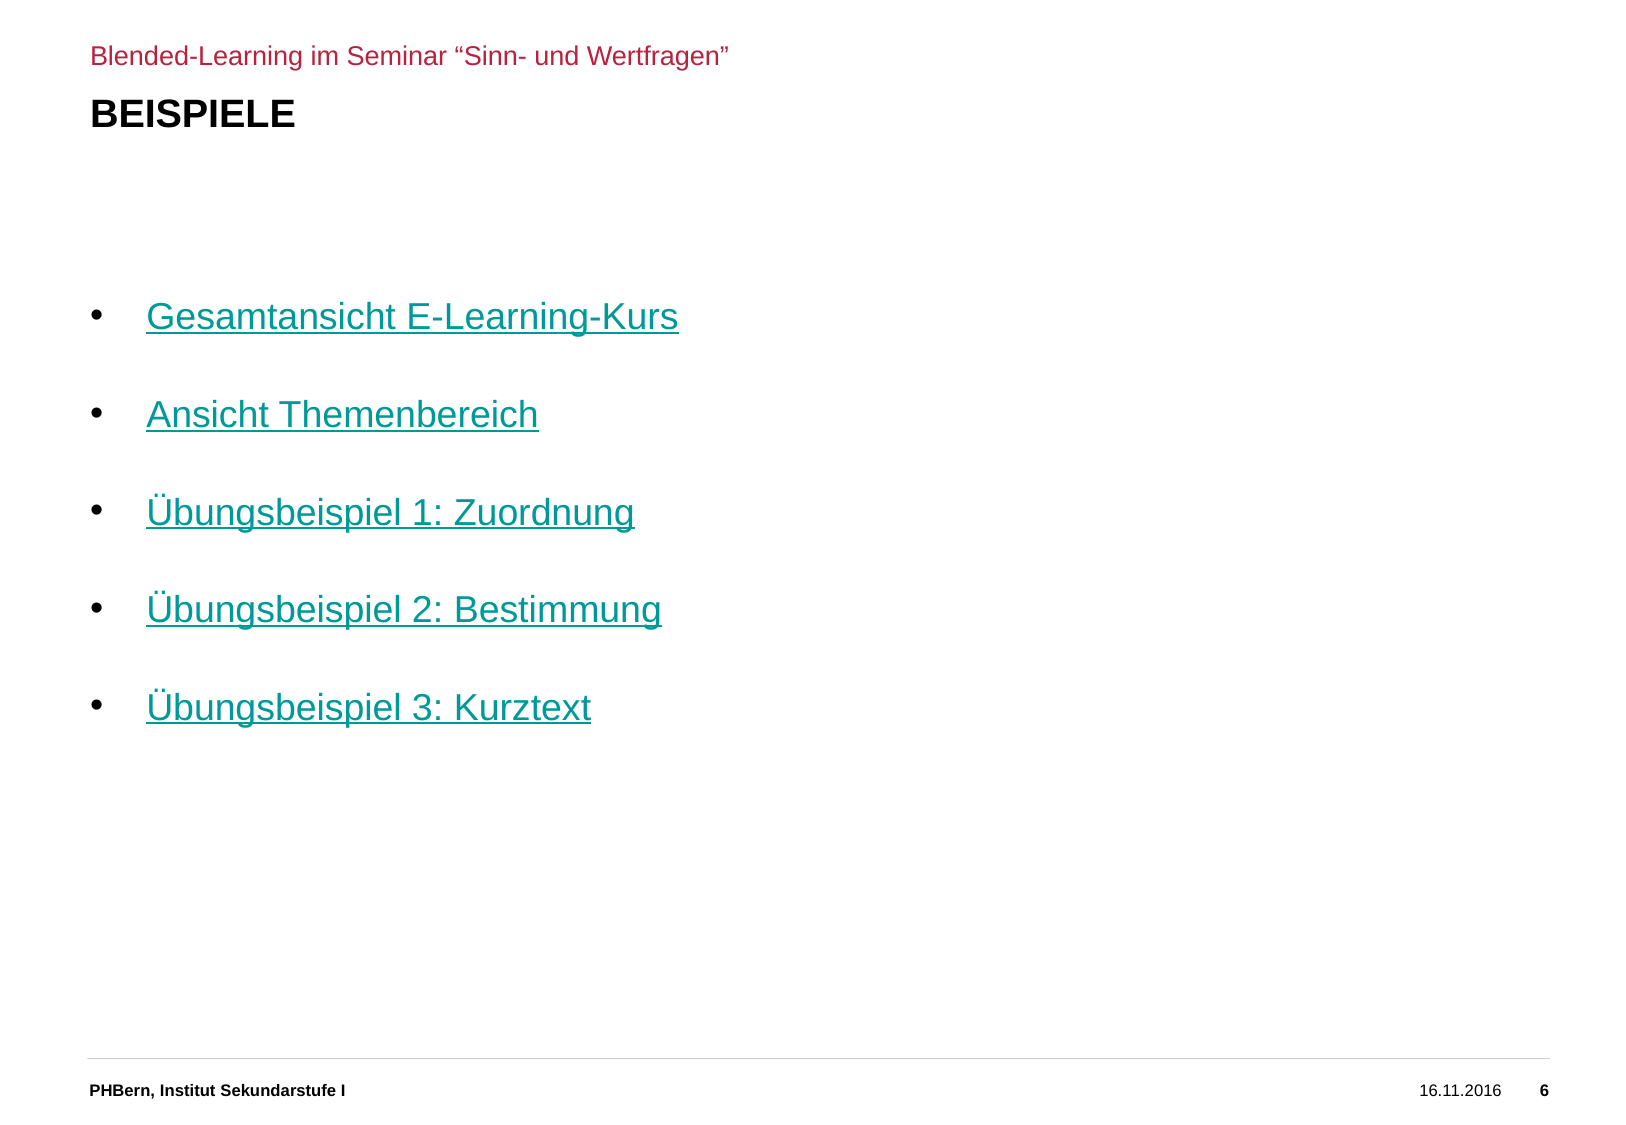

Blended-Learning im Seminar “Sinn- und Wertfragen”

# Beispiele

Gesamtansicht E-Learning-Kurs
Ansicht Themenbereich
Übungsbeispiel 1: Zuordnung
Übungsbeispiel 2: Bestimmung
Übungsbeispiel 3: Kurztext